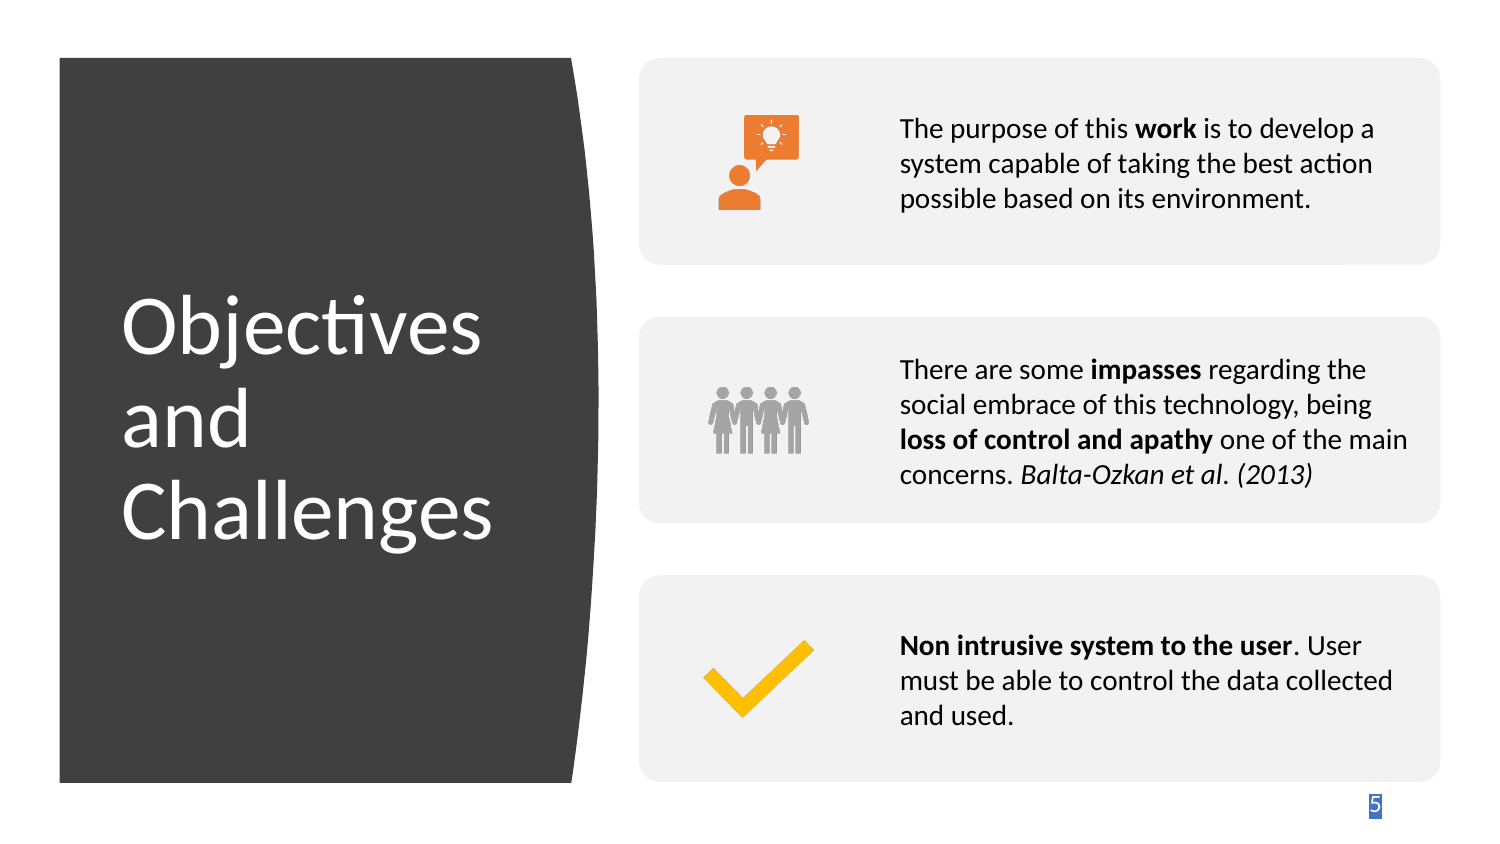

The purpose of this work is to develop a system capable of taking the best action possible based on its environment.
There are some impasses regarding the social embrace of this technology, being loss of control and apathy one of the main concerns. Balta-Ozkan et al. (2013)
Non intrusive system to the user. User must be able to control the data collected and used.
# Objectives and Challenges
5